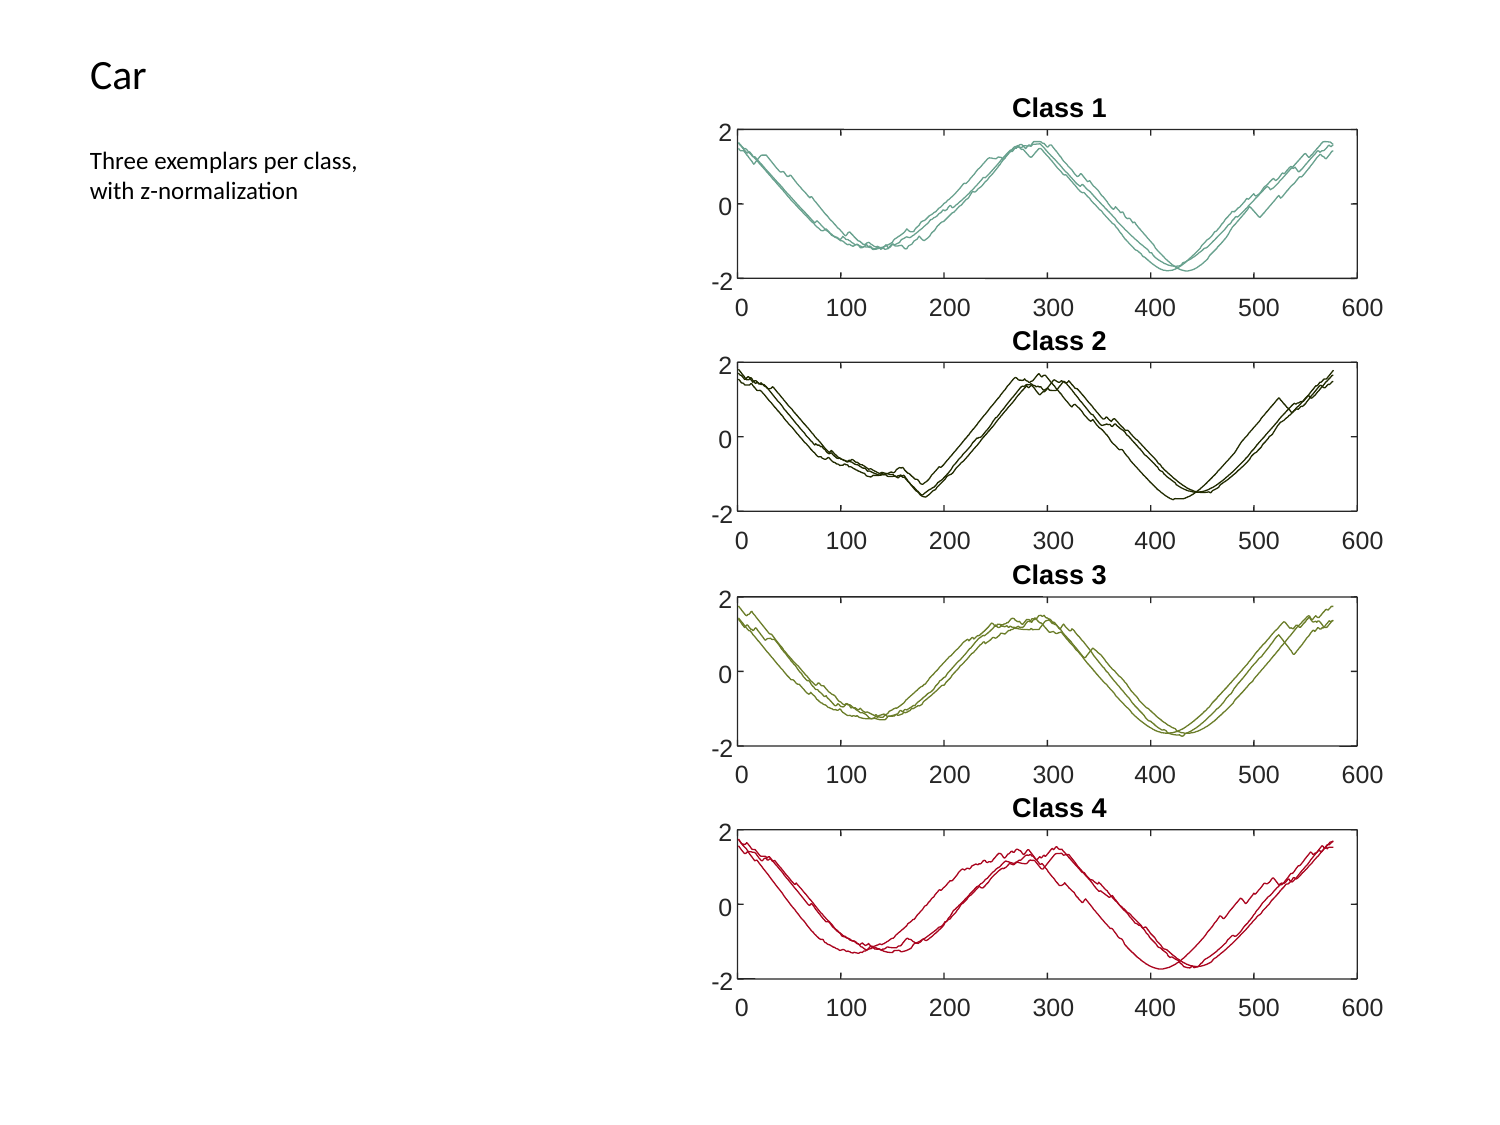

# Car
Class 1
2

0

-2

0
100
200
300
400
500
600
Class 2
2

0

-2

0
100
200
300
400
500
600
Class 3
2

0

-2

0
100
200
300
400
500
600
Class 4
2

0

-2

0
100
200
300
400
500
600
Three exemplars per class, with z-normalization